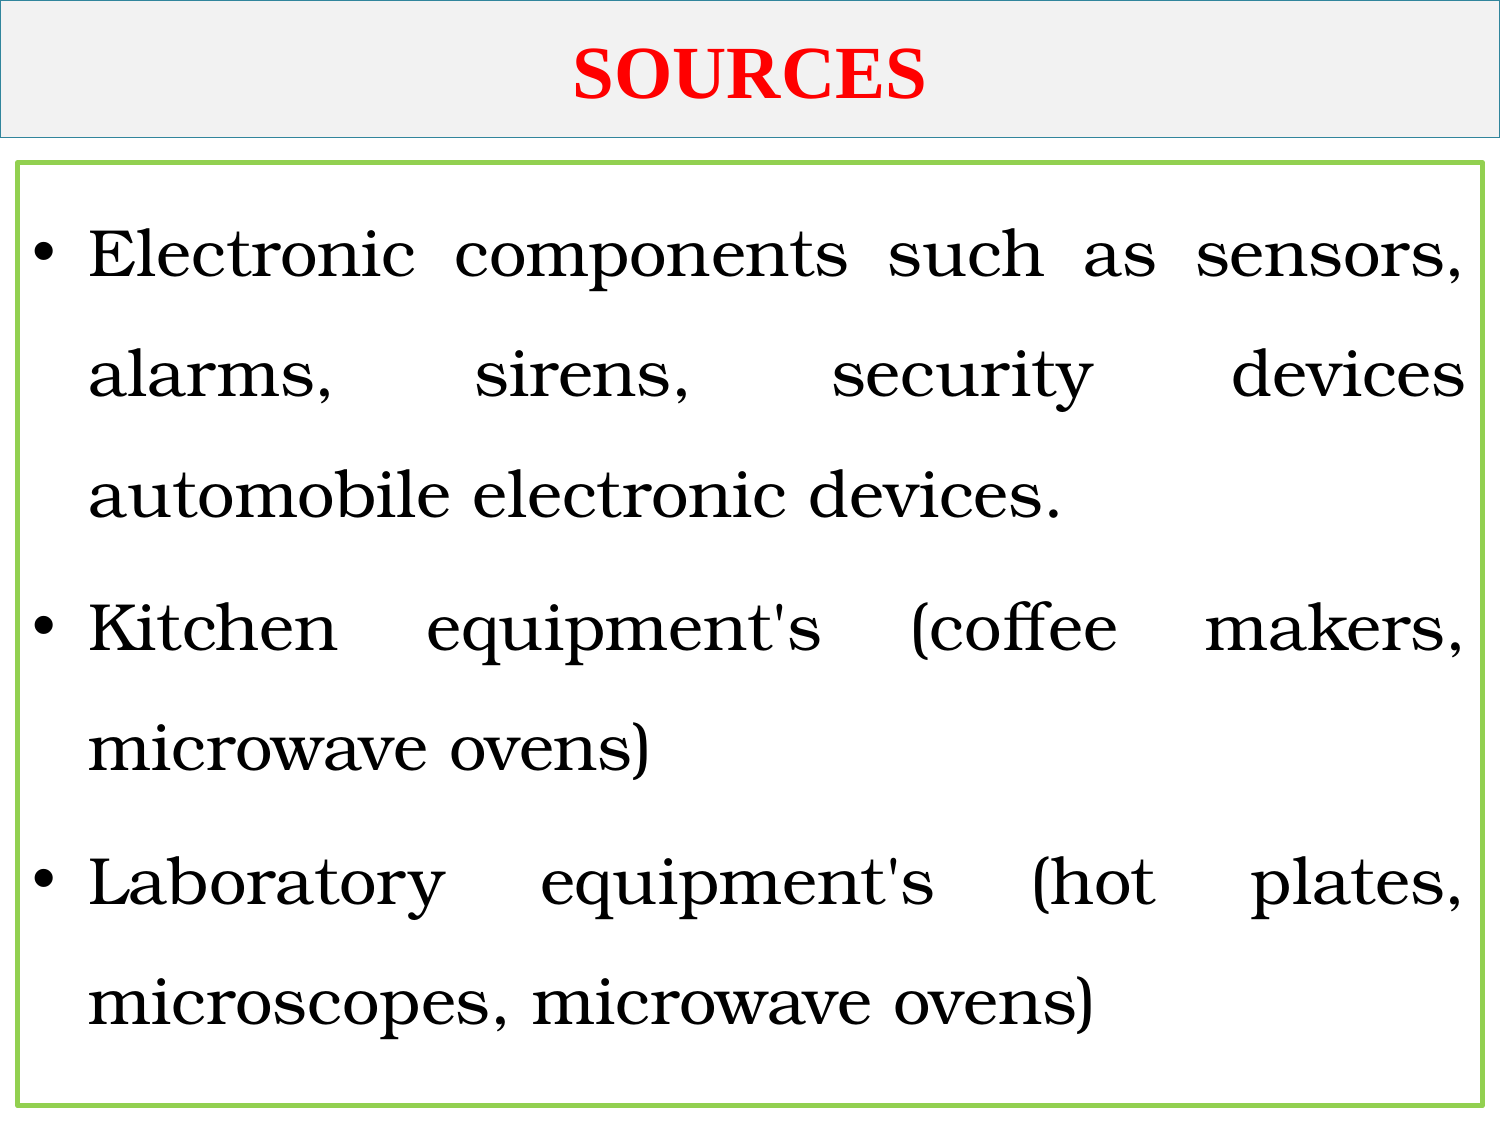

# SOURCES
Electronic components such as sensors, alarms, sirens, security devices automobile electronic devices.
Kitchen equipment's (coffee makers, microwave ovens)
Laboratory equipment's (hot plates, microscopes, microwave ovens)